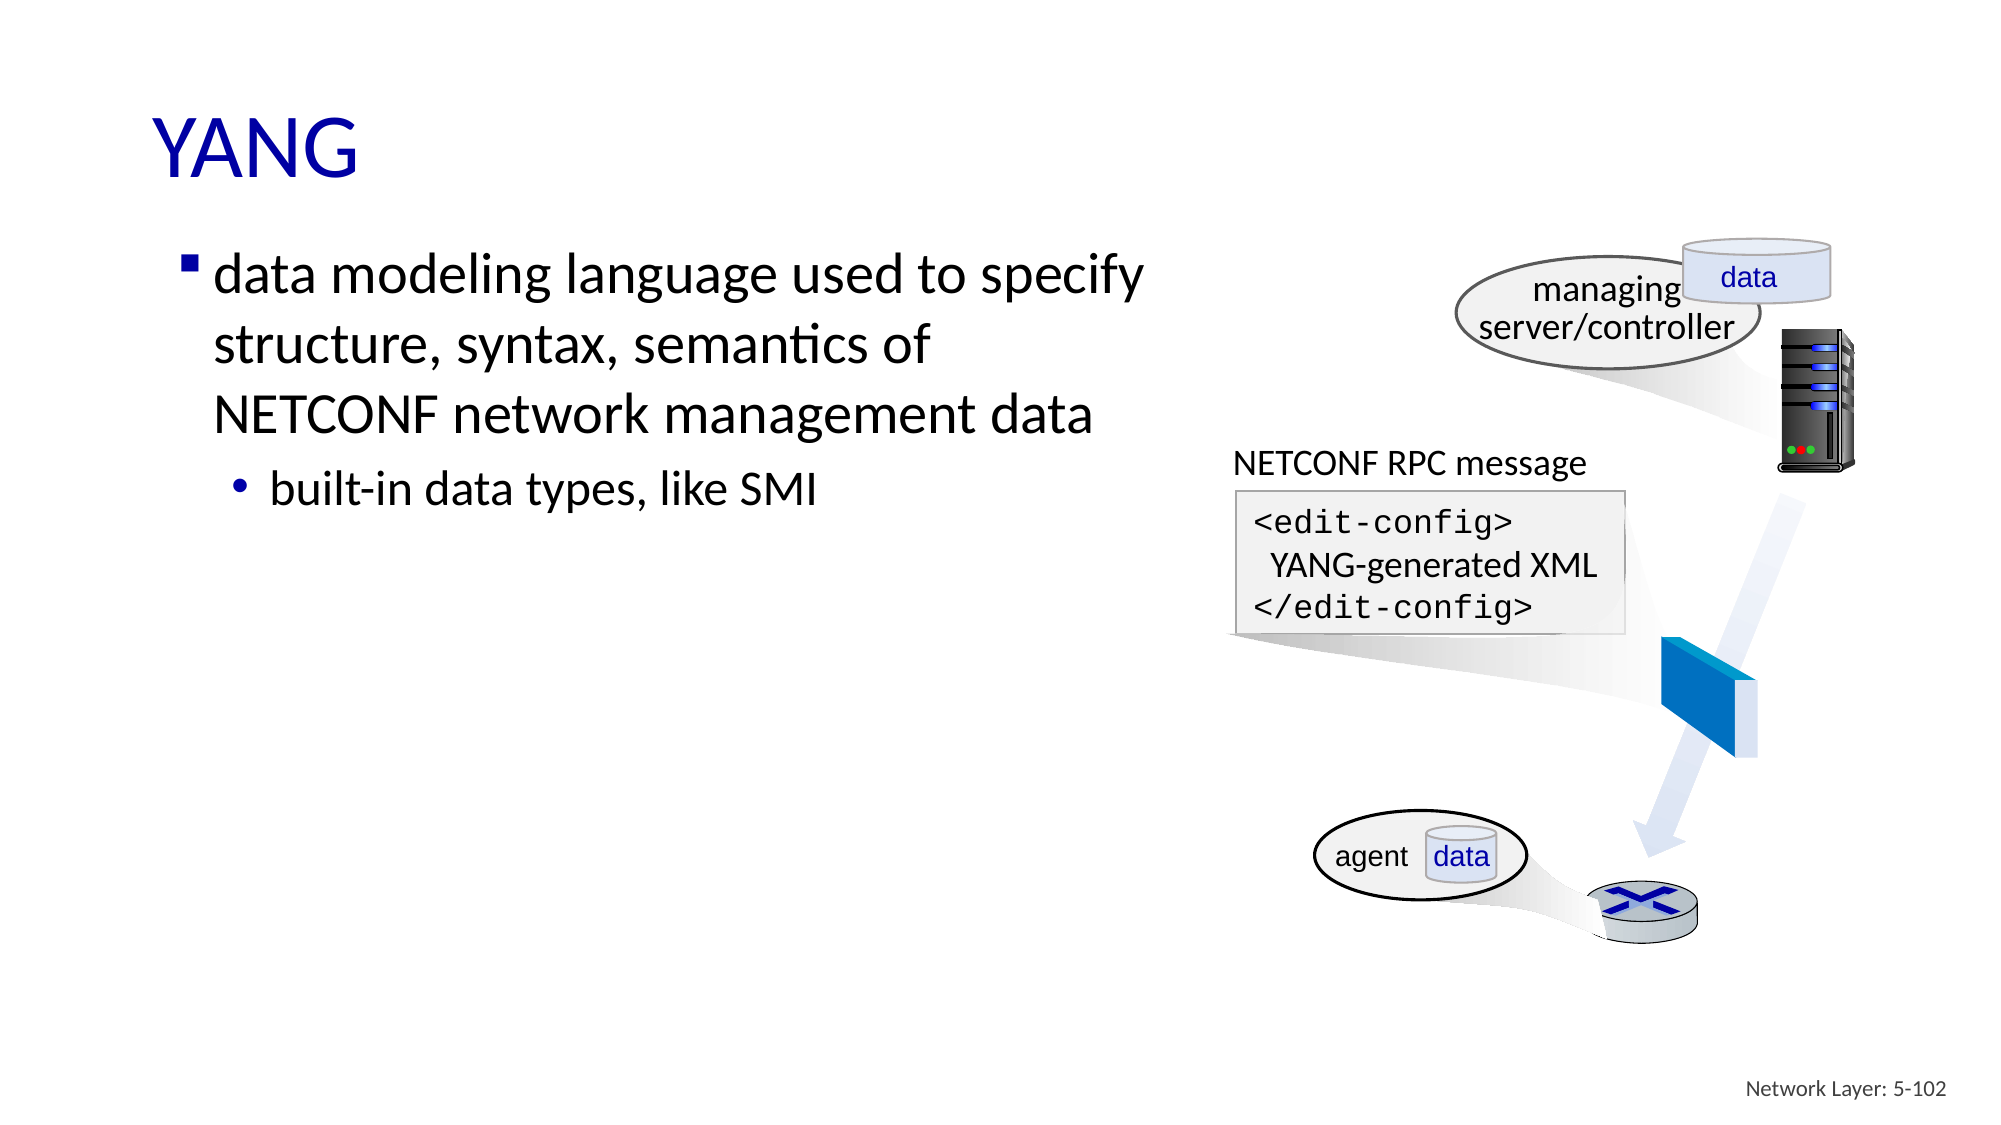

# YANG
data modeling language used to specify structure, syntax, semantics of NETCONF network management data
built-in data types, like SMI

data

managing
server/controller

NETCONF RPC message

<edit-config>
  YANG-generated XML
</edit-config>

data
agent

Network Layer: 5-102